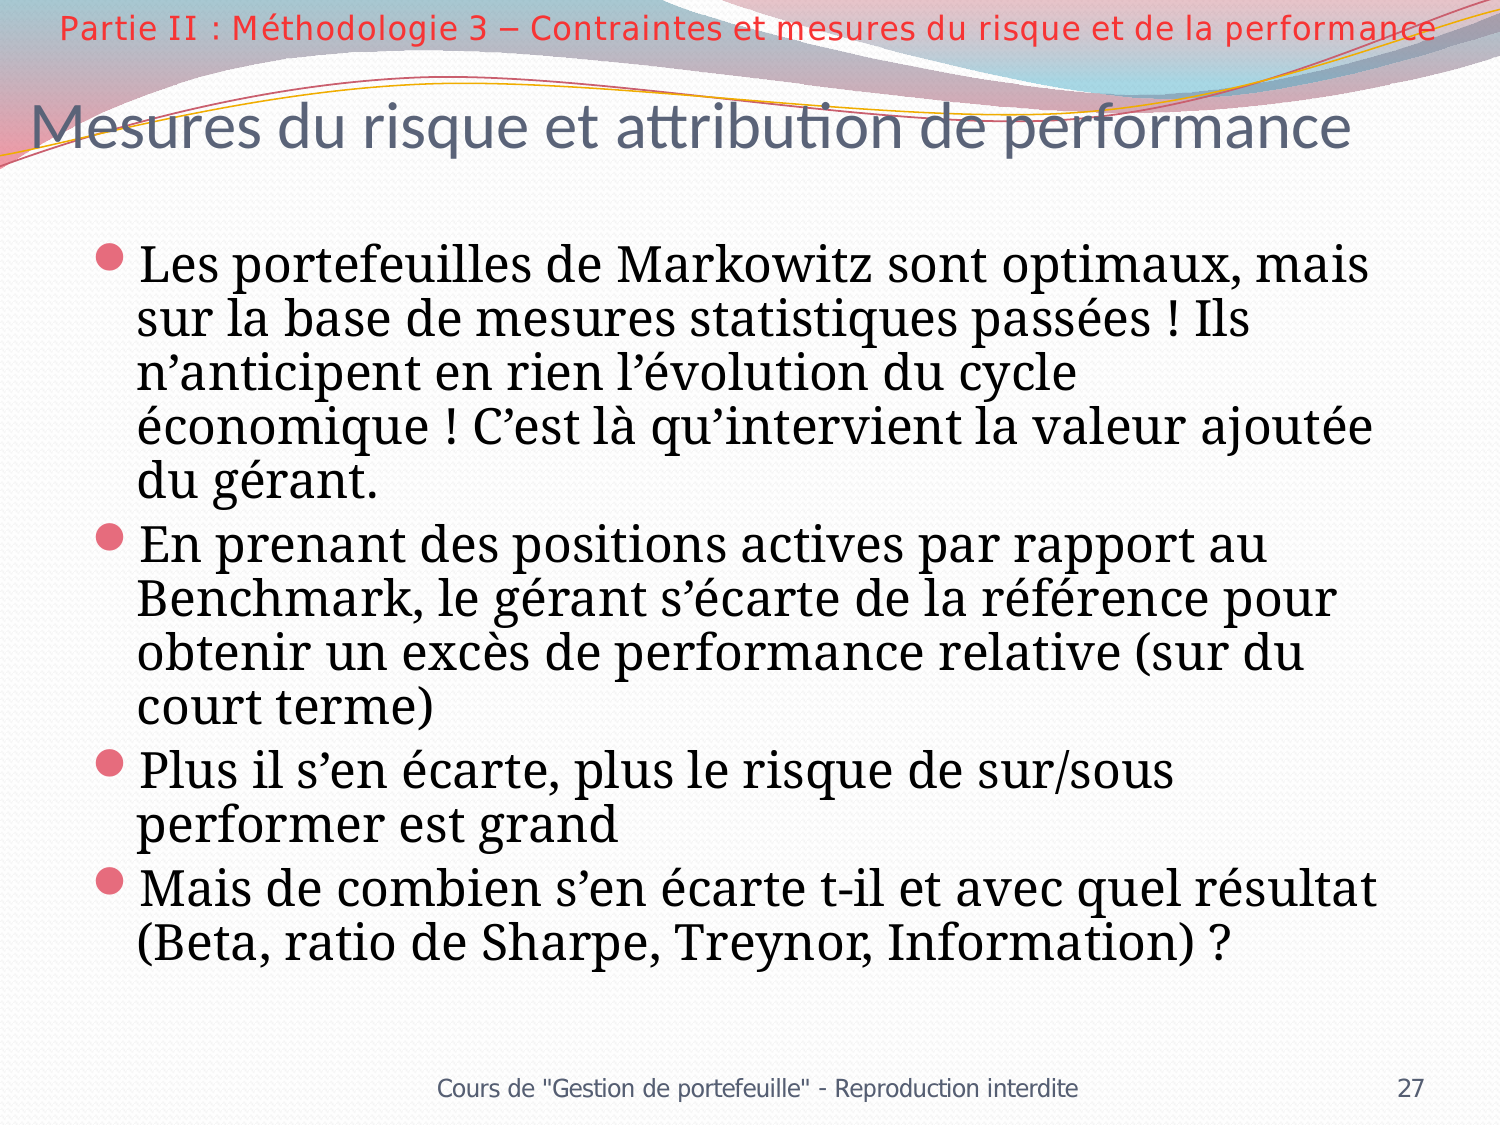

Partie II : Méthodologie 3 – Contraintes et mesures du risque et de la performance
# Mesures du risque et attribution de performance
Les portefeuilles de Markowitz sont optimaux, mais sur la base de mesures statistiques passées ! Ils n’anticipent en rien l’évolution du cycle économique ! C’est là qu’intervient la valeur ajoutée du gérant.
En prenant des positions actives par rapport au Benchmark, le gérant s’écarte de la référence pour obtenir un excès de performance relative (sur du court terme)
Plus il s’en écarte, plus le risque de sur/sous performer est grand
Mais de combien s’en écarte t-il et avec quel résultat (Beta, ratio de Sharpe, Treynor, Information) ?
Cours de "Gestion de portefeuille" - Reproduction interdite
27